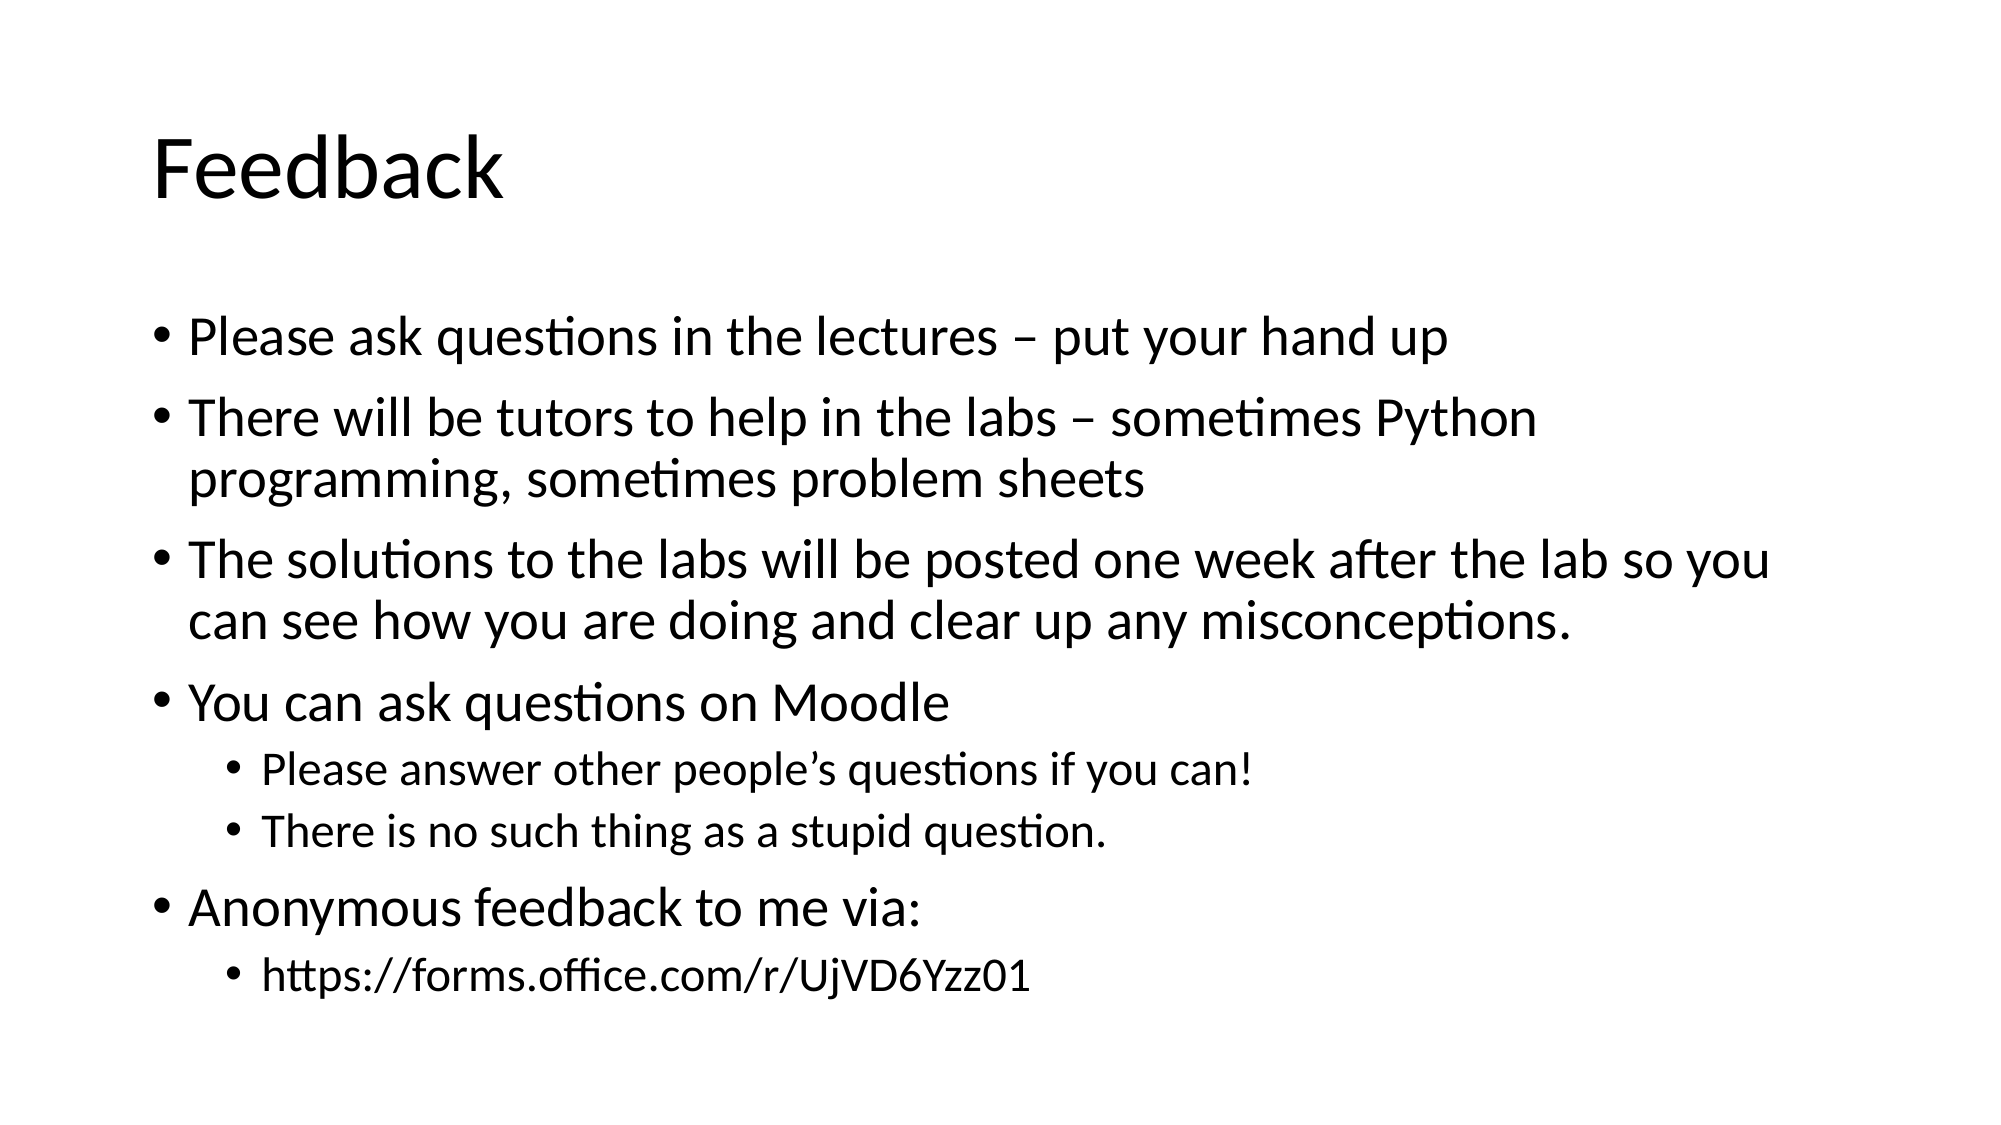

# Feedback
Please ask questions in the lectures – put your hand up
There will be tutors to help in the labs – sometimes Python programming, sometimes problem sheets
The solutions to the labs will be posted one week after the lab so you can see how you are doing and clear up any misconceptions.
You can ask questions on Moodle
Please answer other people’s questions if you can!
There is no such thing as a stupid question.
Anonymous feedback to me via:
https://forms.office.com/r/UjVD6Yzz01